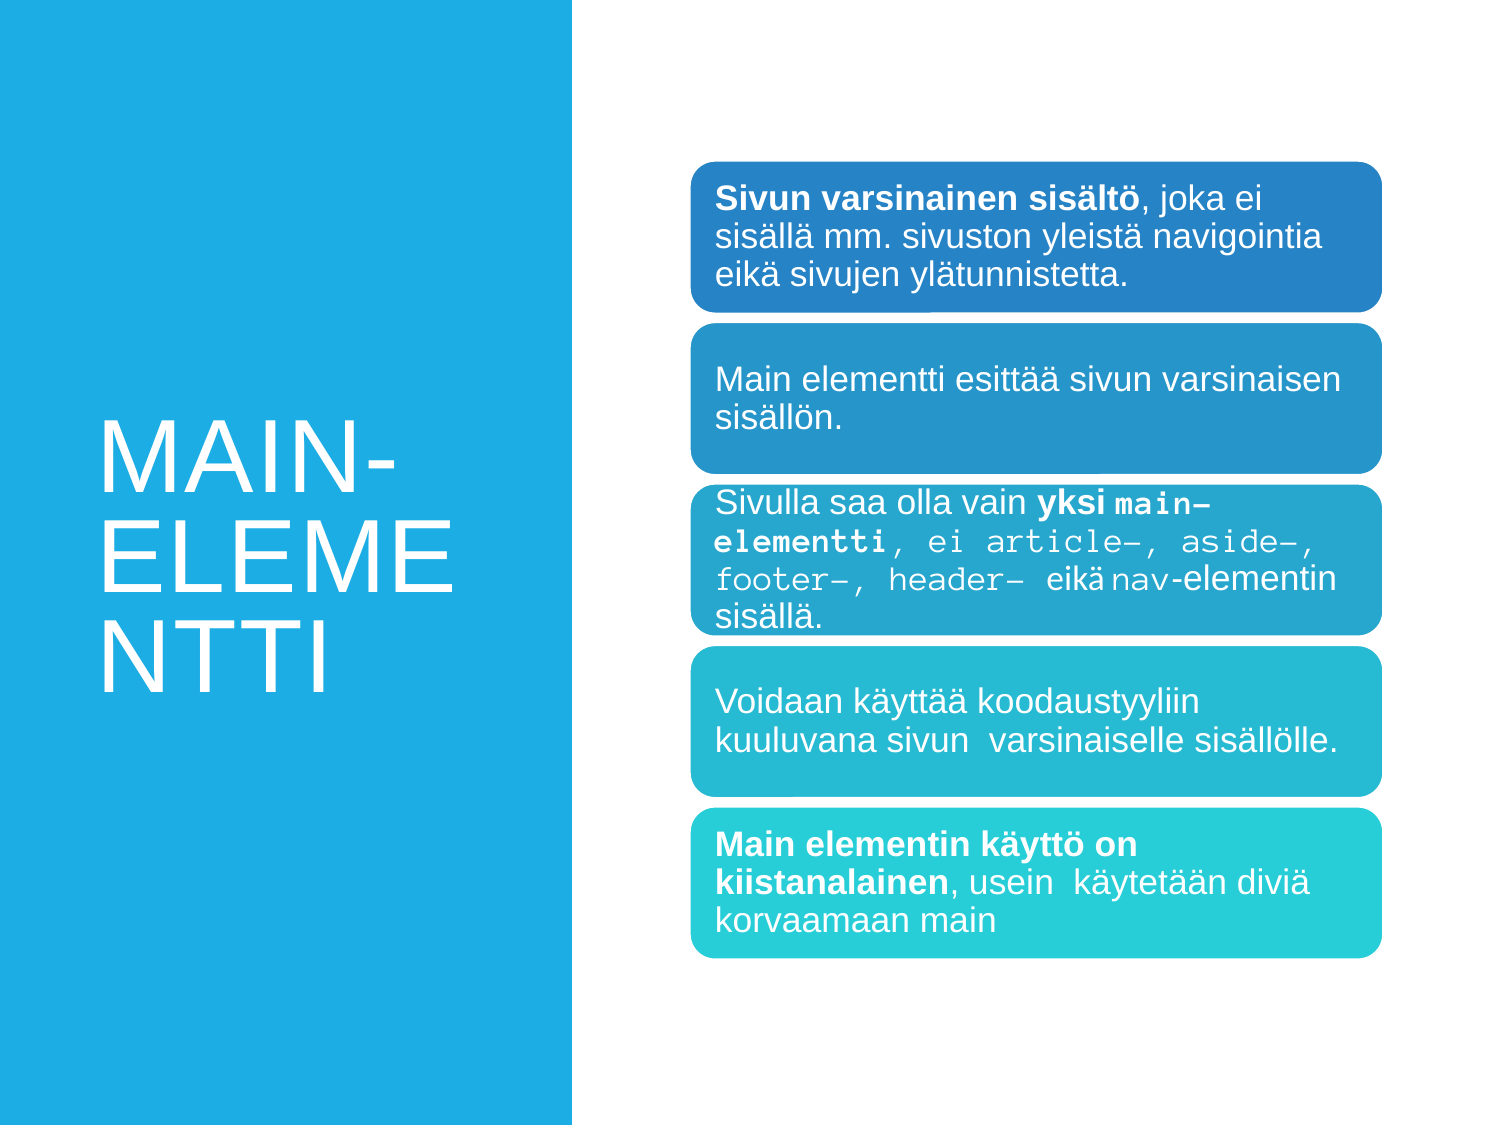

# Main-elementti
Sivun varsinainen sisältö, joka ei sisällä mm. sivuston yleistä navigointia eikä sivujen ylätunnistetta.
Main elementti esittää sivun varsinaisen sisällön.
Sivulla saa olla vain yksi main-elementti, ei article-, aside-, footer-, header- eikä nav-elementin sisällä.
Voidaan käyttää koodaustyyliin kuuluvana sivun  varsinaiselle sisällölle.
Main elementin käyttö on kiistanalainen, usein  käytetään diviä korvaamaan main